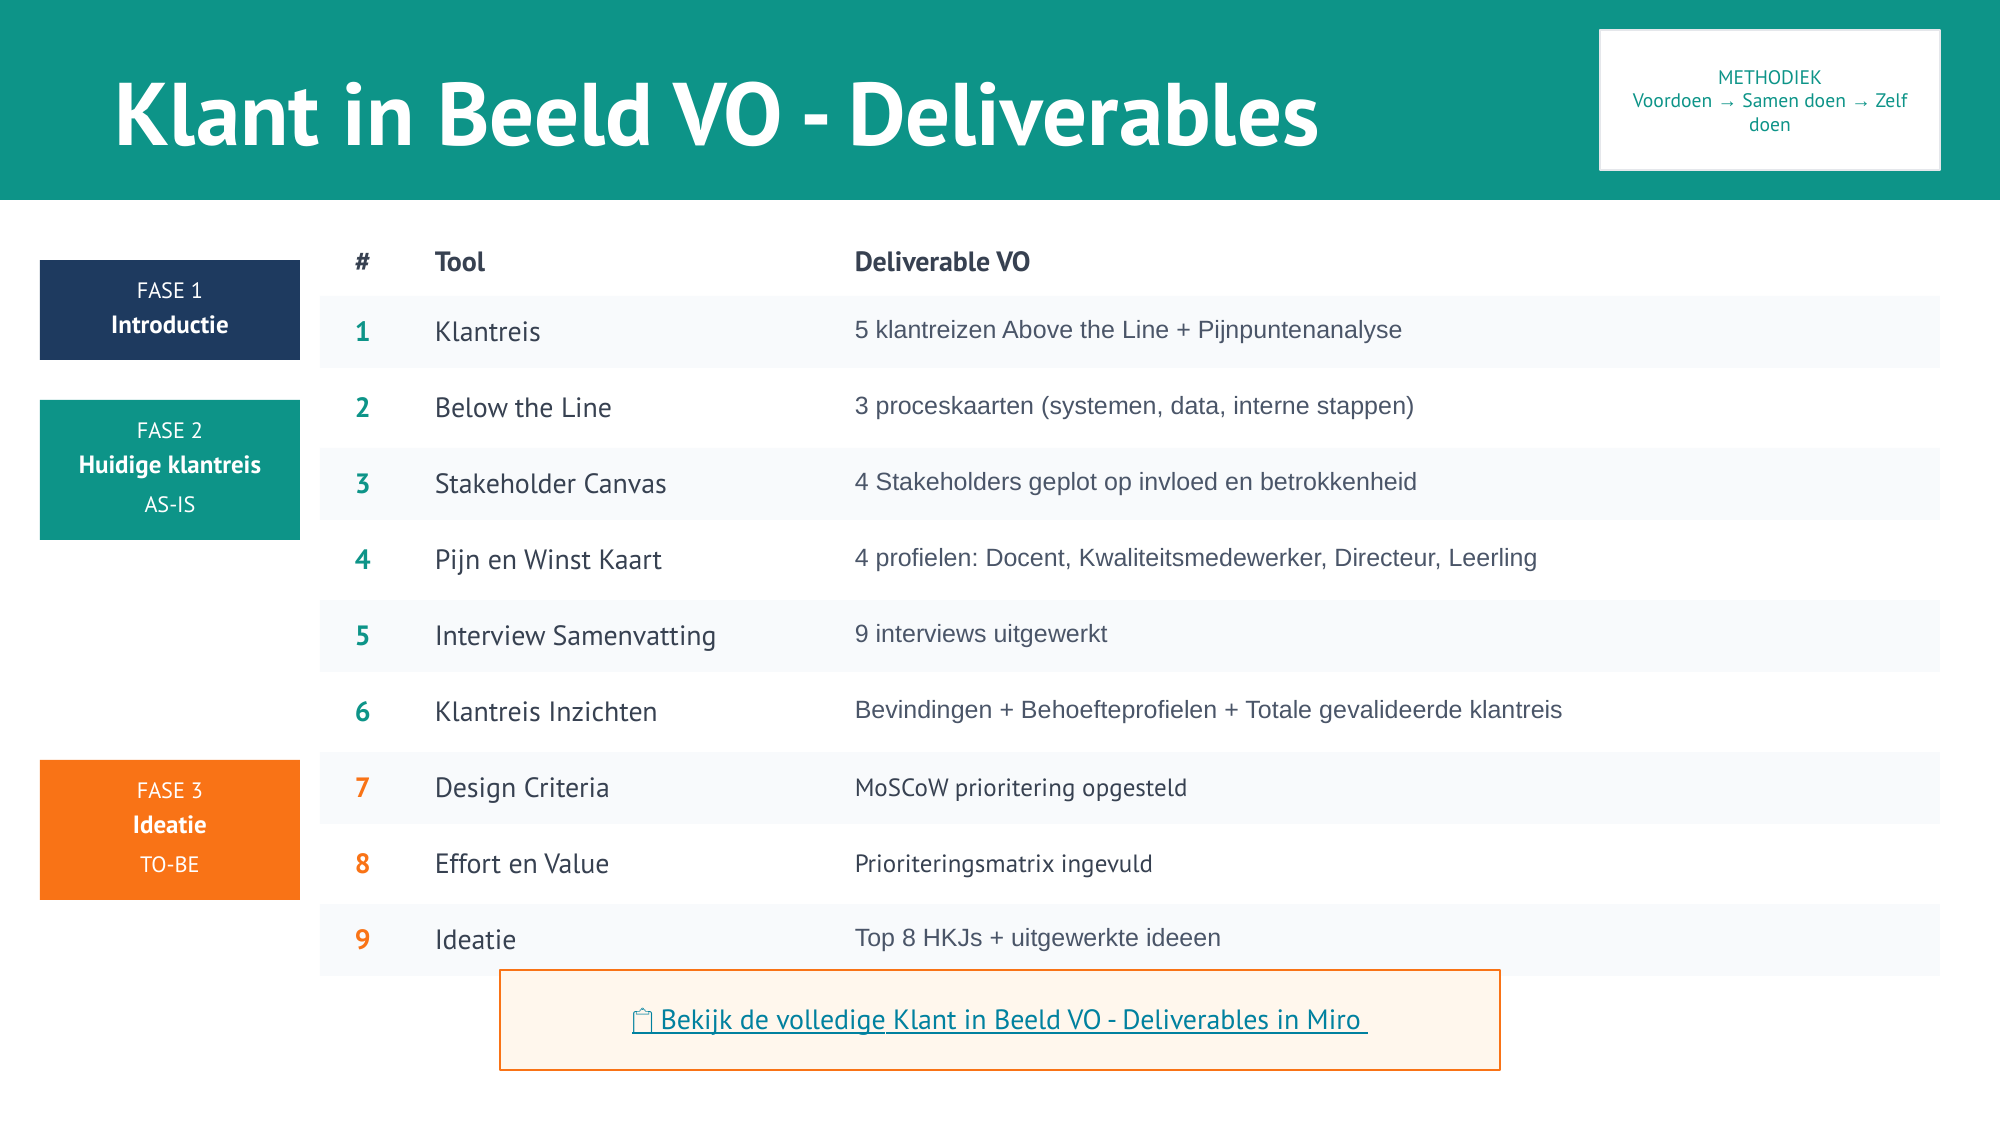

METHODIEK
Voordoen → Samen doen → Zelf doen
Klant in Beeld VO - Deliverables
#
Tool
Deliverable VO

FASE 1

1
Klantreis
5 klantreizen Above the Line + Pijnpuntenanalyse
Introductie
2
Below the Line
3 proceskaarten (systemen, data, interne stappen)

FASE 2
Huidige klantreis

3
Stakeholder Canvas
4 Stakeholders geplot op invloed en betrokkenheid
AS-IS
4
Pijn en Winst Kaart
4 profielen: Docent, Kwaliteitsmedewerker, Directeur, Leerling

5
Interview Samenvatting
9 interviews uitgewerkt
6
Klantreis Inzichten
Bevindingen + Behoefteprofielen + Totale gevalideerde klantreis

7
Design Criteria
MoSCoW prioritering opgesteld

FASE 3
Ideatie
8
Effort en Value
Prioriteringsmatrix ingevuld
TO-BE

9
Ideatie
Top 8 HKJs + uitgewerkte ideeen

📋 Bekijk de volledige Klant in Beeld VO - Deliverables in Miro